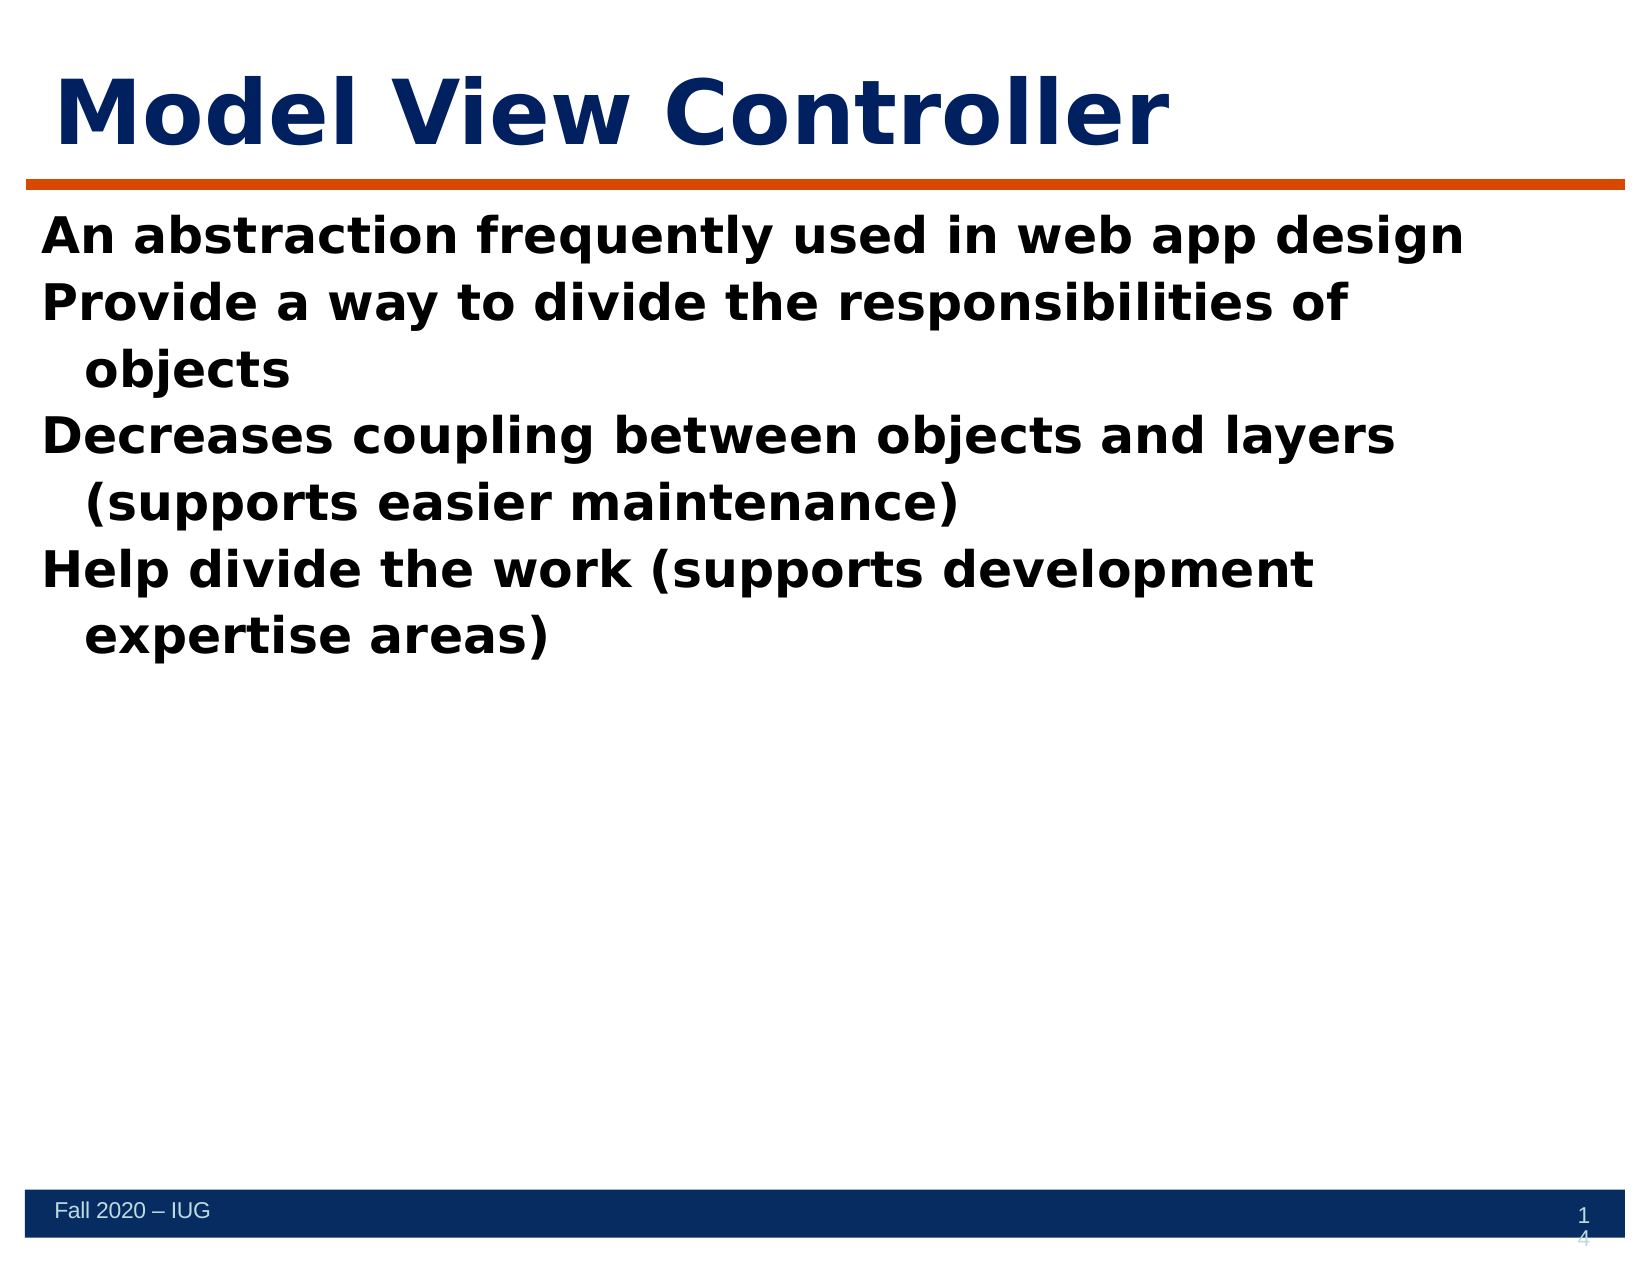

# Model View Controller
An abstraction frequently used in web app design
Provide a way to divide the responsibilities of objects
Decreases coupling between objects and layers (supports easier maintenance)
Help divide the work (supports development expertise areas)
Fall 2020 – IUG
14